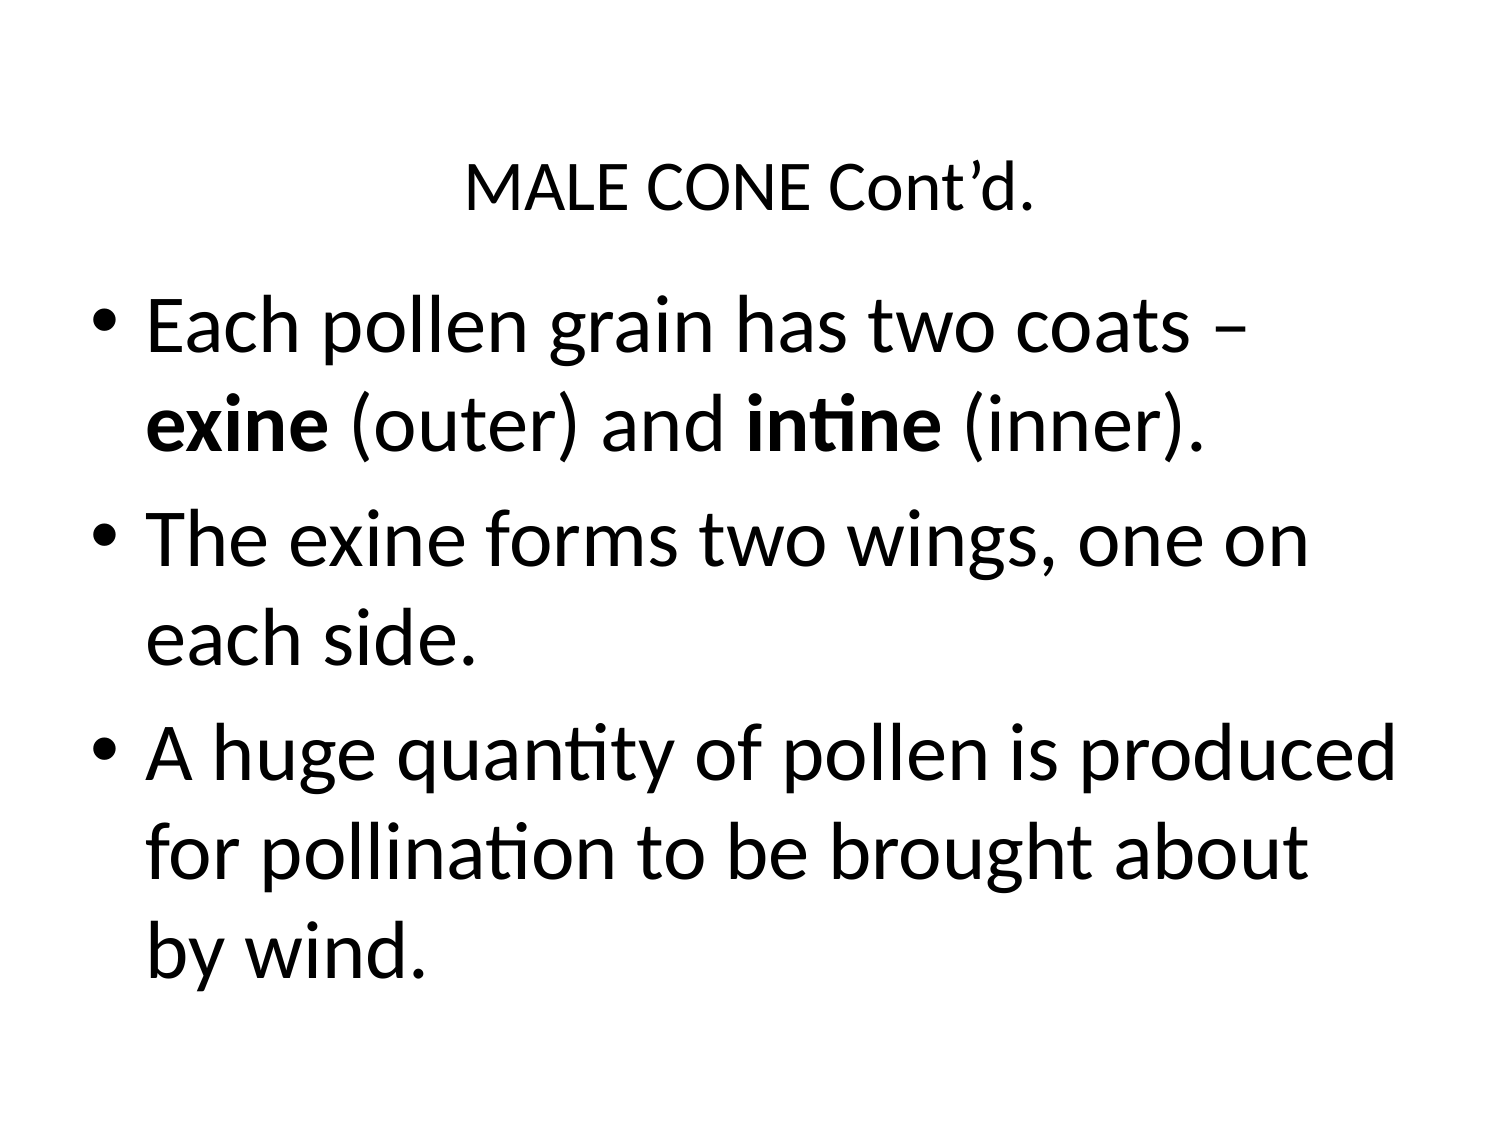

# MALE CONE Cont’d.
Each pollen grain has two coats – exine (outer) and intine (inner).
The exine forms two wings, one on each side.
A huge quantity of pollen is produced for pollination to be brought about by wind.